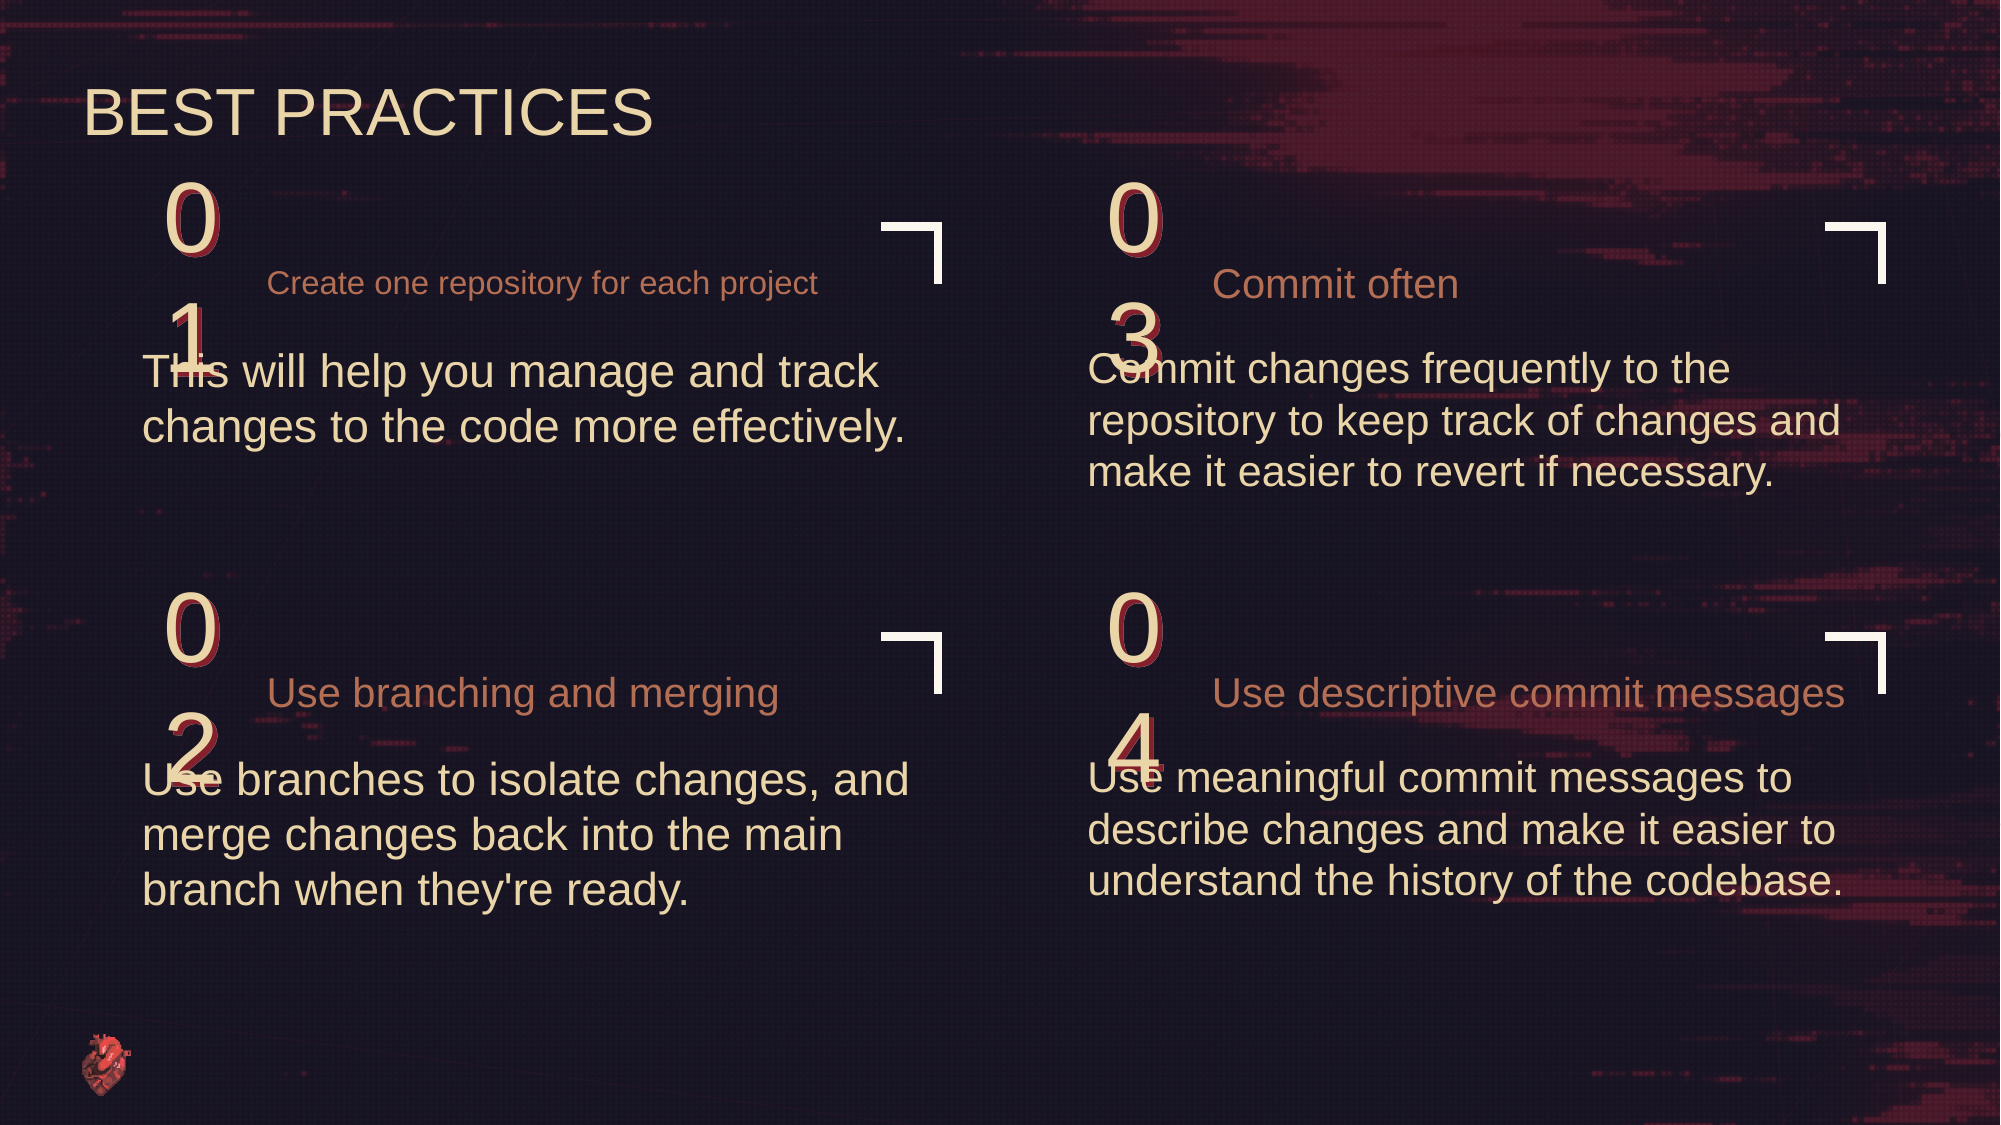

# Best practices
03
01
Create one repository for each project
Commit often
This will help you manage and track changes to the code more effectively.
Commit changes frequently to the repository to keep track of changes and make it easier to revert if necessary.
02
04
Use branching and merging
Use descriptive commit messages
Use branches to isolate changes, and merge changes back into the main branch when they're ready.
Use meaningful commit messages to describe changes and make it easier to understand the history of the codebase.